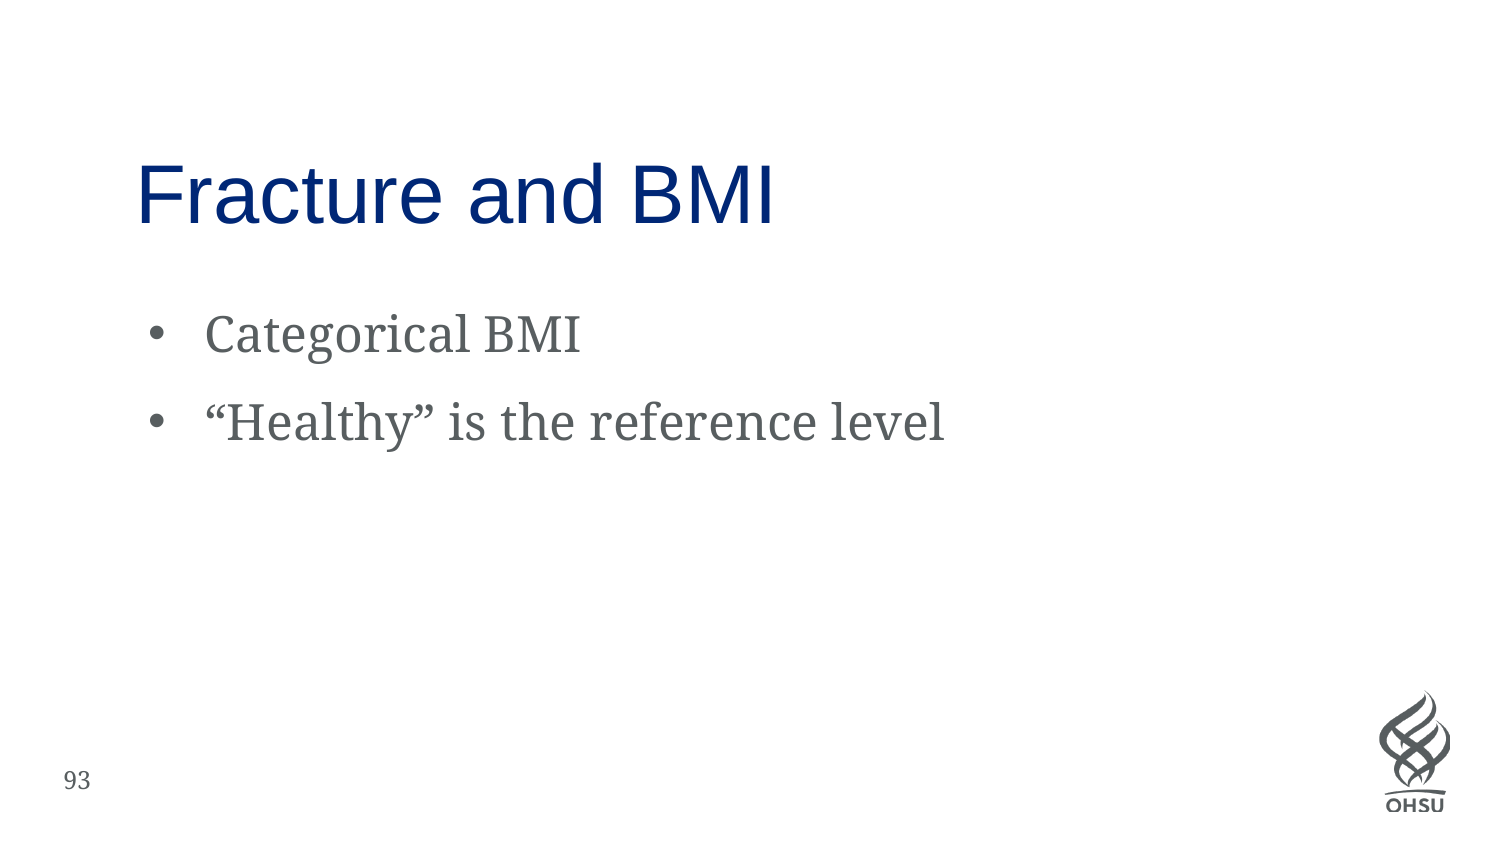

# Fracture and BMI
Categorical BMI
“Healthy” is the reference level